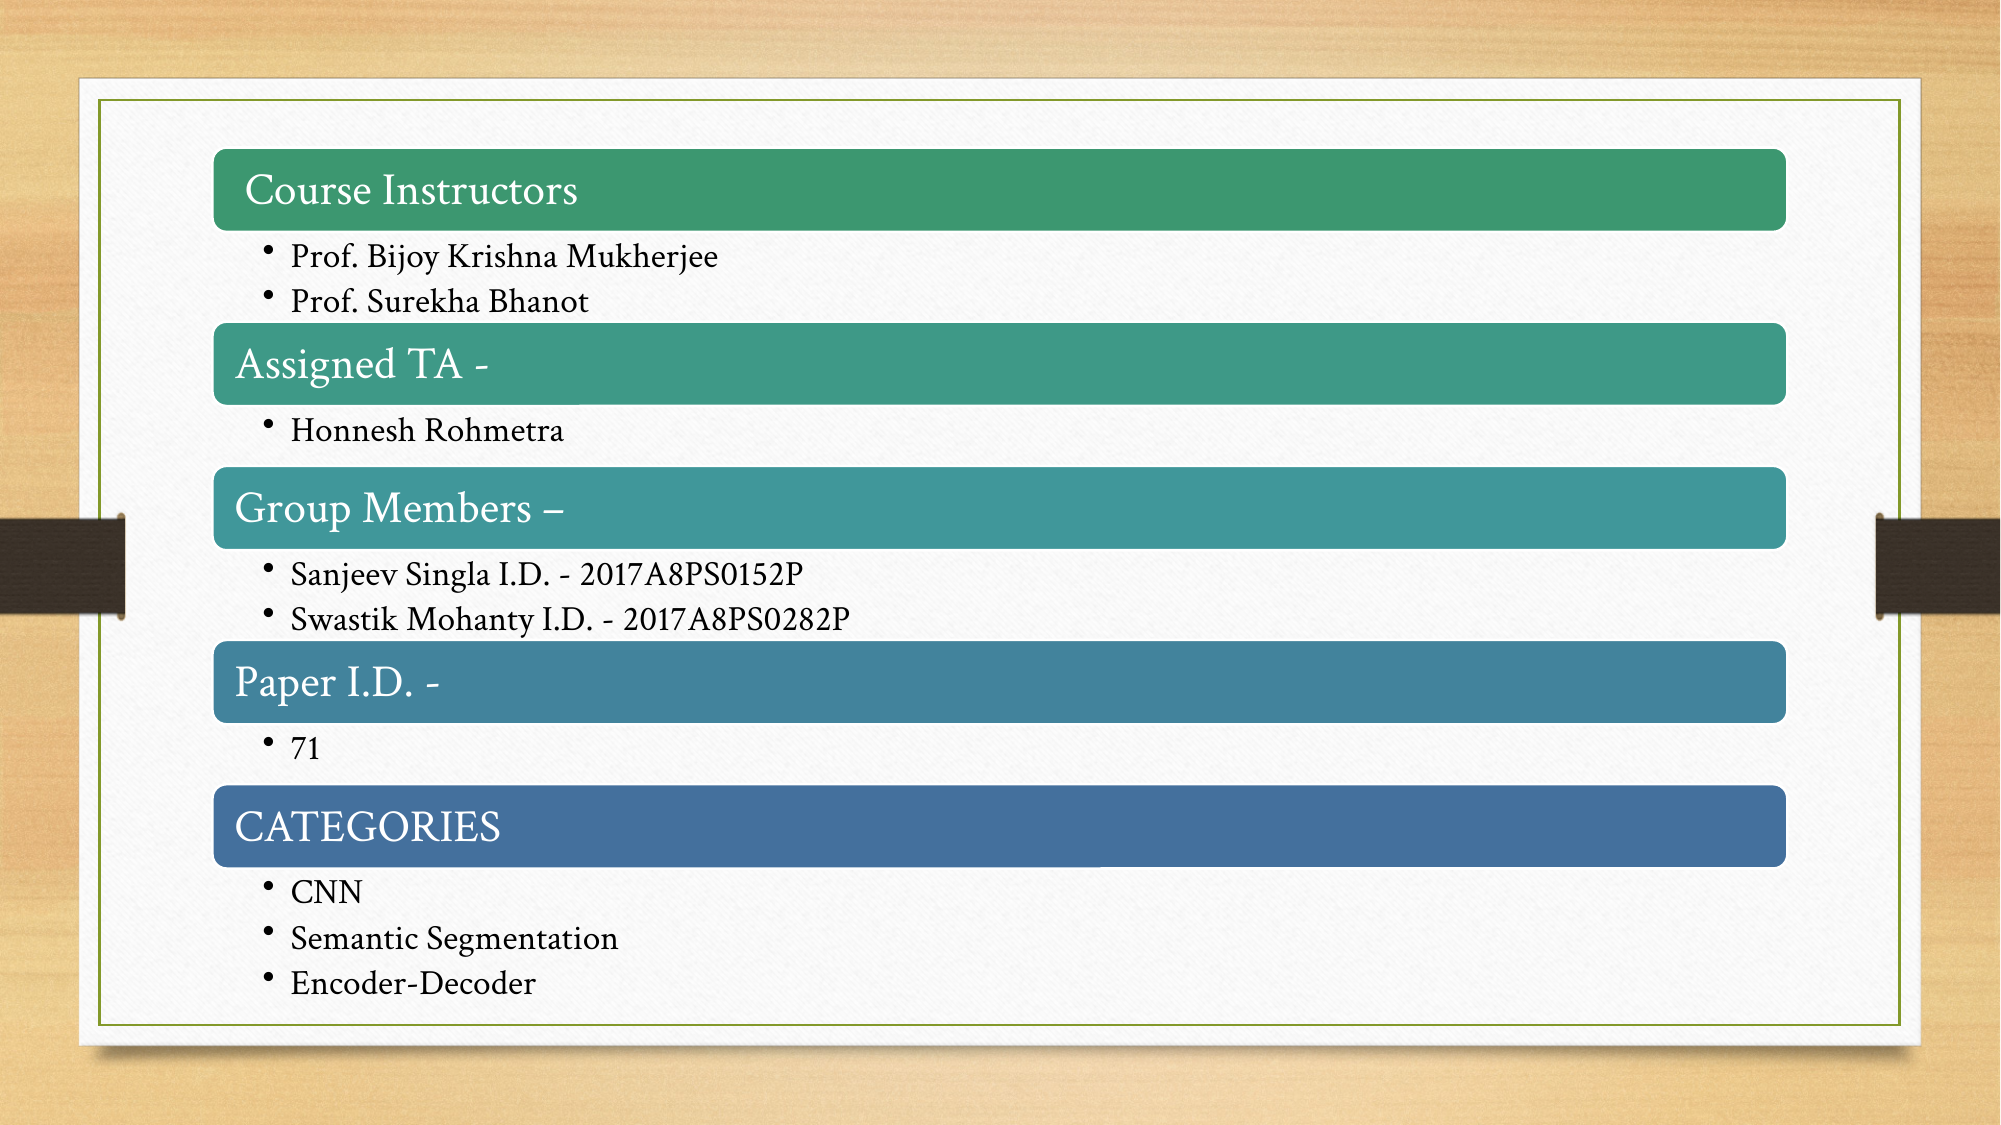

Course Instructors
Prof. Bijoy Krishna Mukherjee
Prof. Surekha Bhanot
Assigned TA -
Honnesh Rohmetra
Group Members –
Sanjeev Singla I.D. - 2017A8PS0152P
Swastik Mohanty I.D. - 2017A8PS0282P
Paper I.D. -
71
CATEGORIES
CNN
Semantic Segmentation
Encoder-Decoder